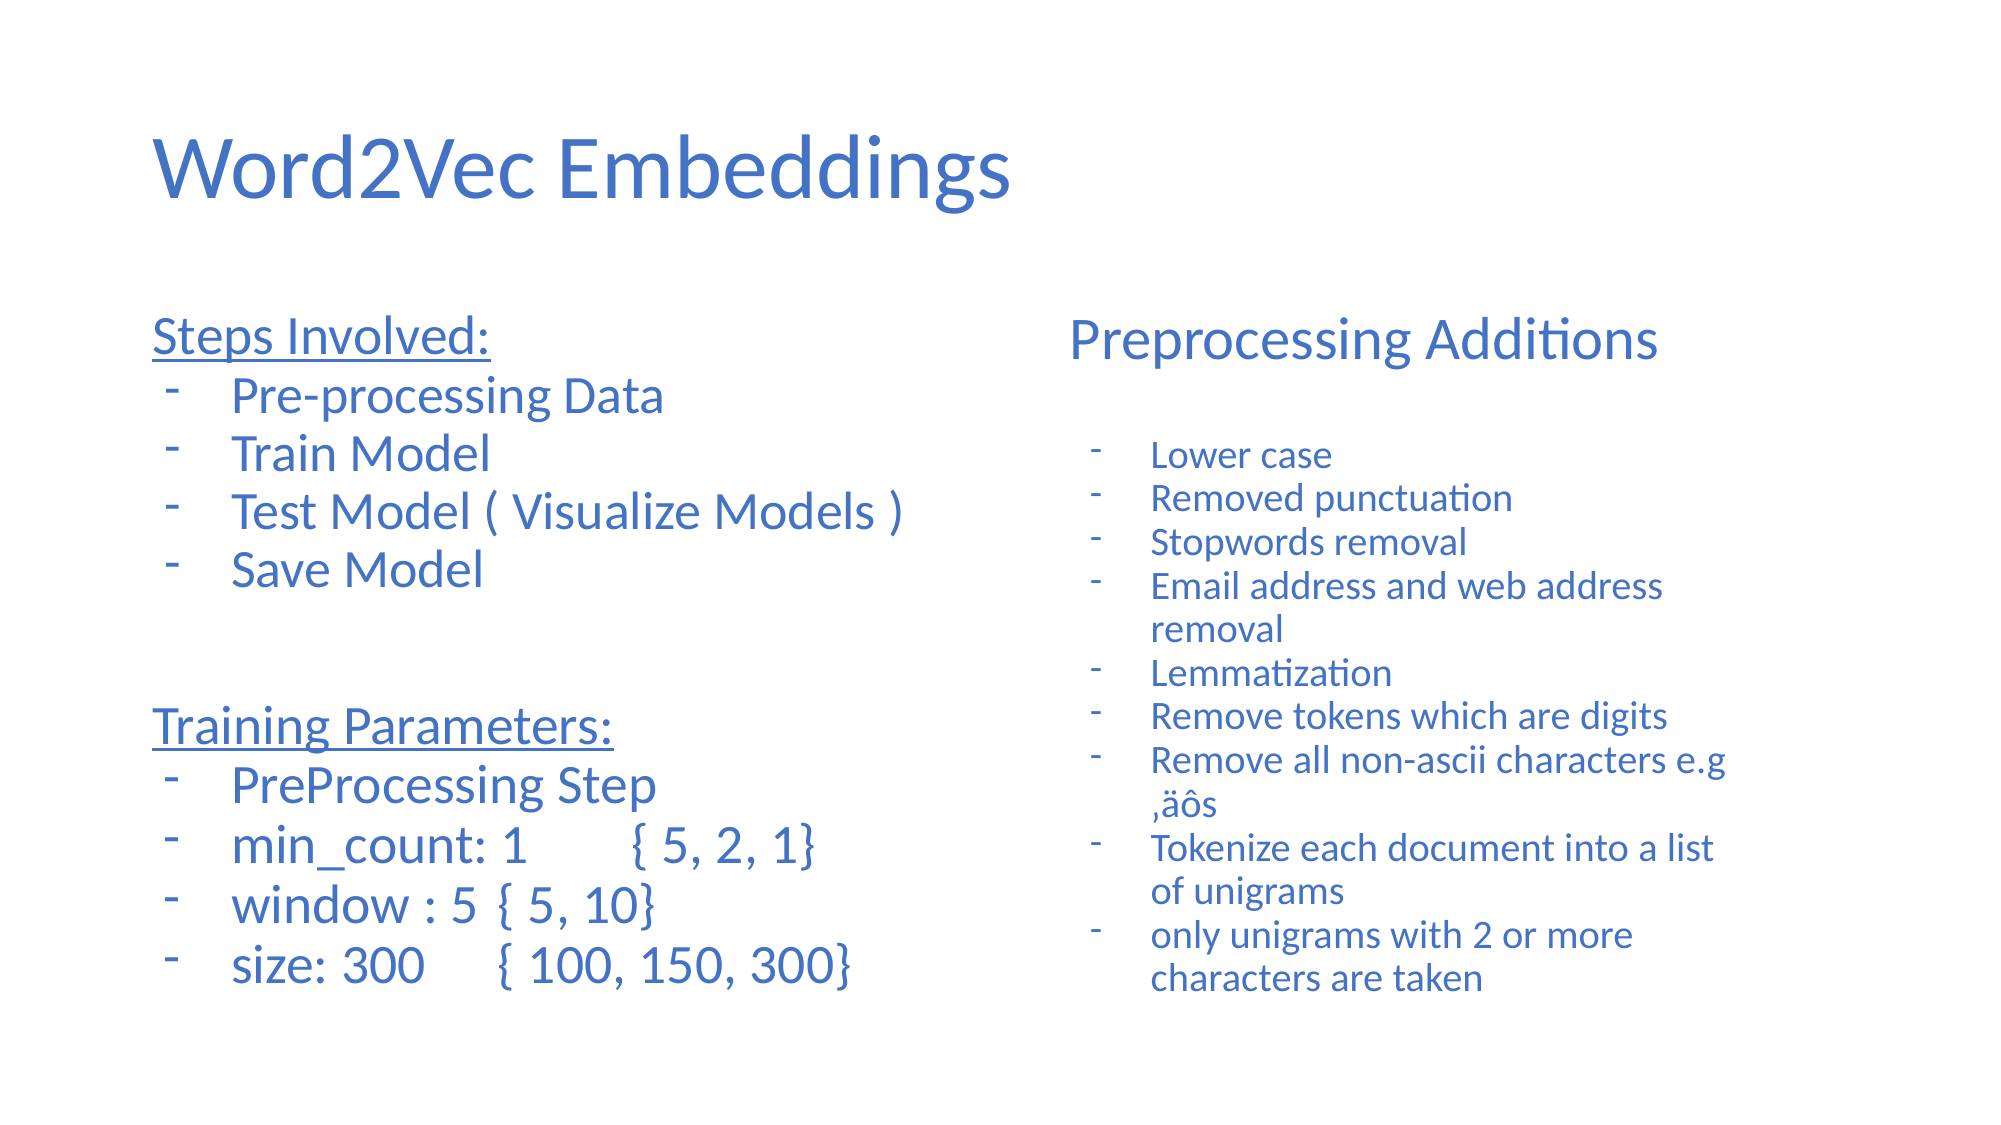

# Word2Vec Embeddings
Steps Involved:
Pre-processing Data
Train Model
Test Model ( Visualize Models )
Save Model

Training Parameters:
PreProcessing Step
min_count: 1 		{ 5, 2, 1}
window : 5 		{ 5, 10}
size: 300 			{ 100, 150, 300}

Preprocessing Additions

Lower case
Removed punctuation
Stopwords removal
Email address and web address removal
Lemmatization
Remove tokens which are digits
Remove all non-ascii characters e.g ‚äôs
Tokenize each document into a list of unigrams
only unigrams with 2 or more characters are taken